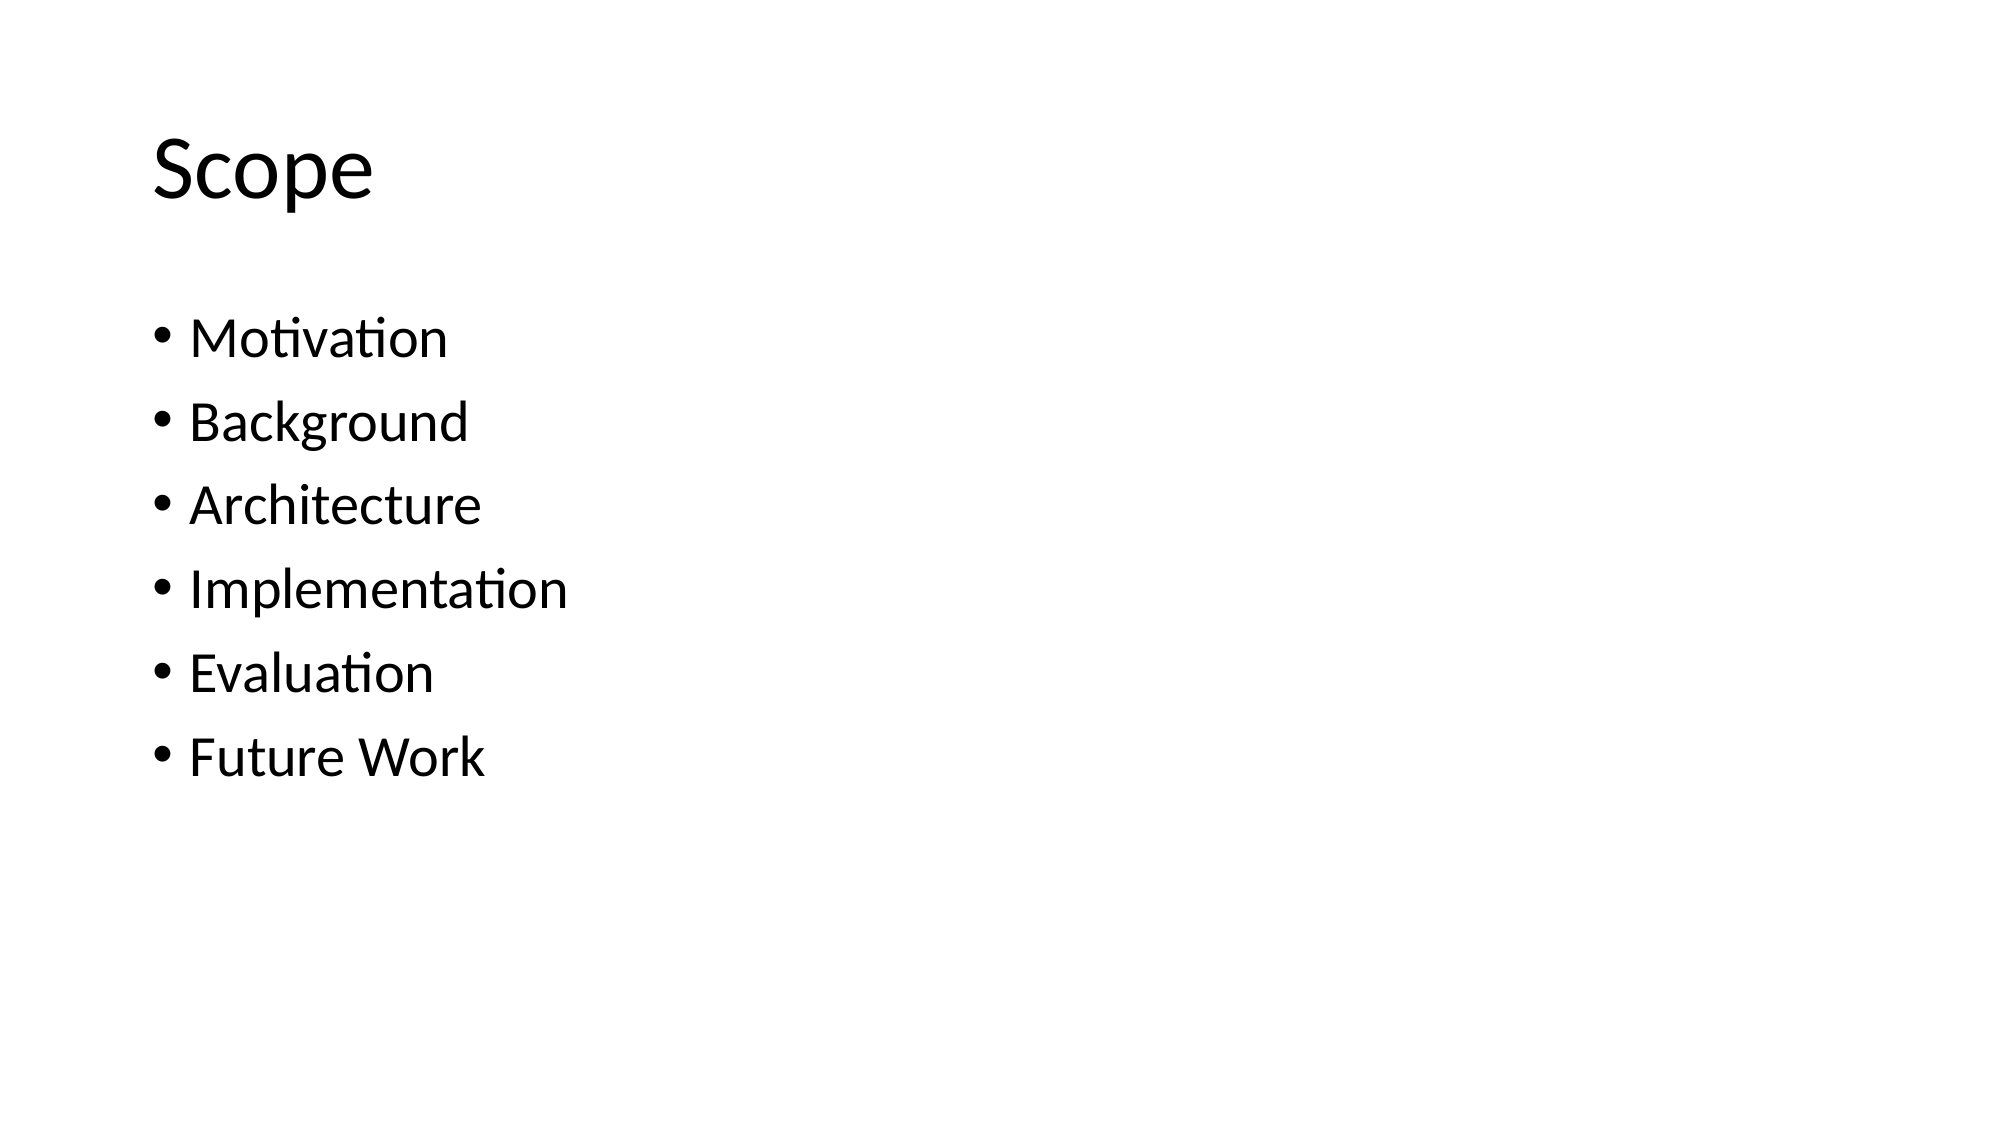

# Scope
Motivation
Background
Architecture
Implementation
Evaluation
Future Work